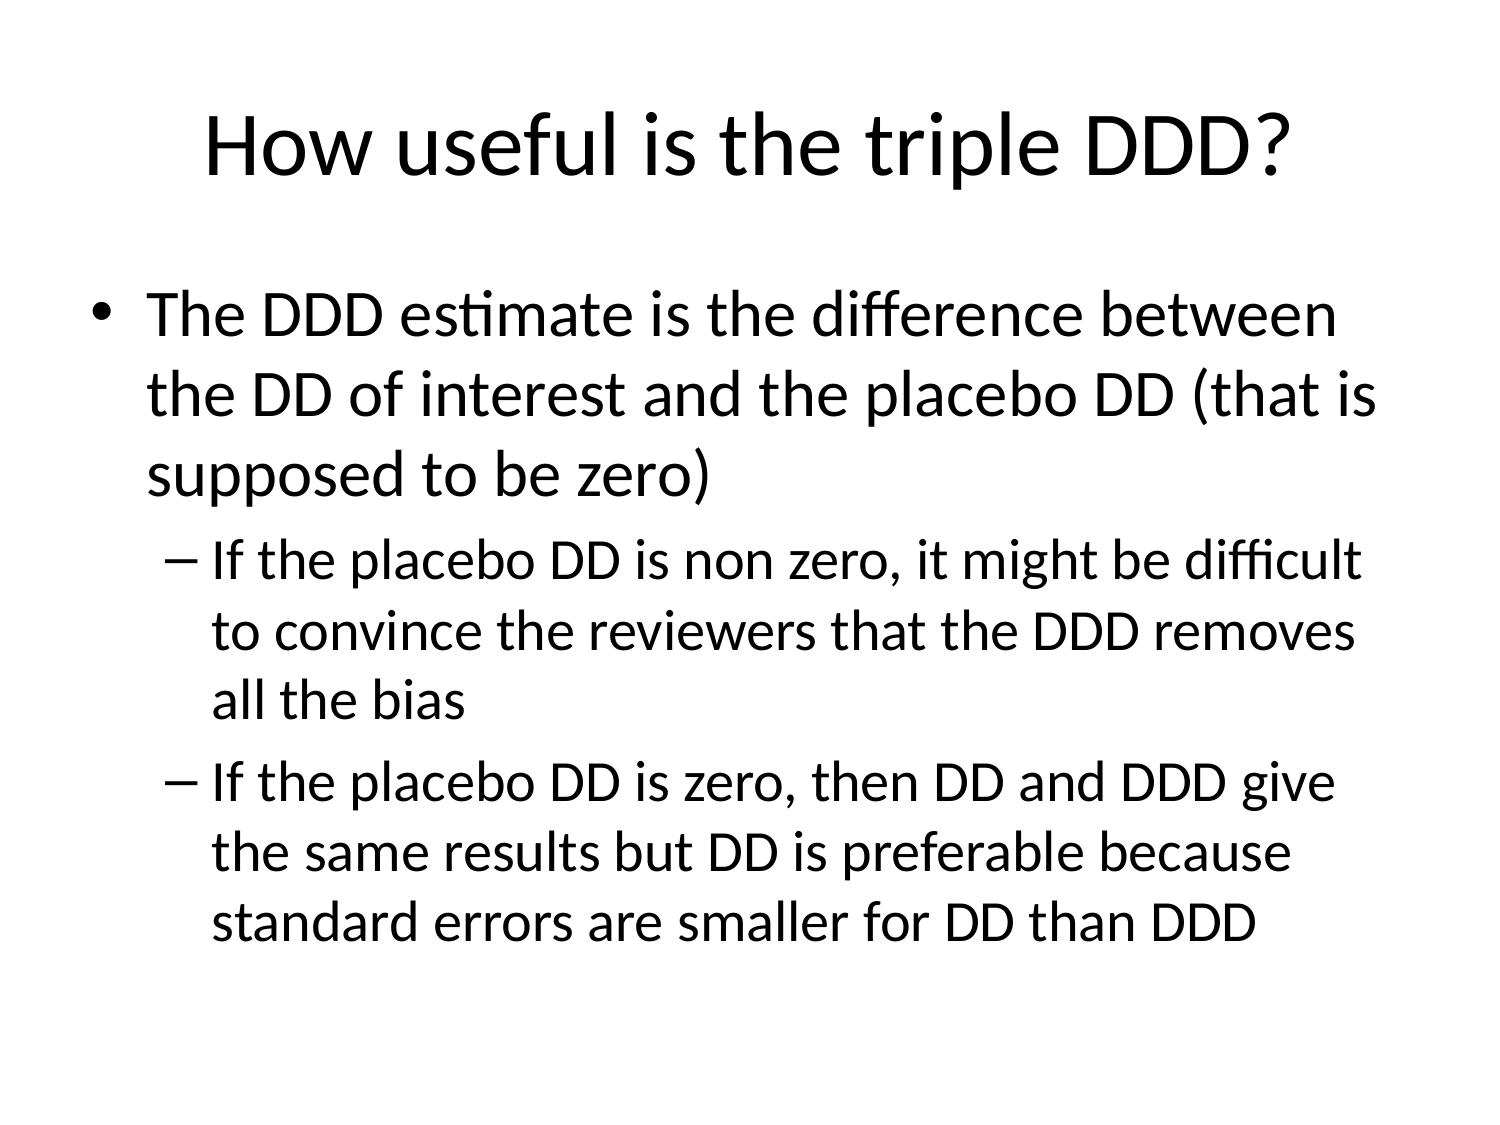

# How useful is the triple DDD?
The DDD estimate is the difference between the DD of interest and the placebo DD (that is supposed to be zero)
If the placebo DD is non zero, it might be difficult to convince the reviewers that the DDD removes all the bias
If the placebo DD is zero, then DD and DDD give the same results but DD is preferable because standard errors are smaller for DD than DDD